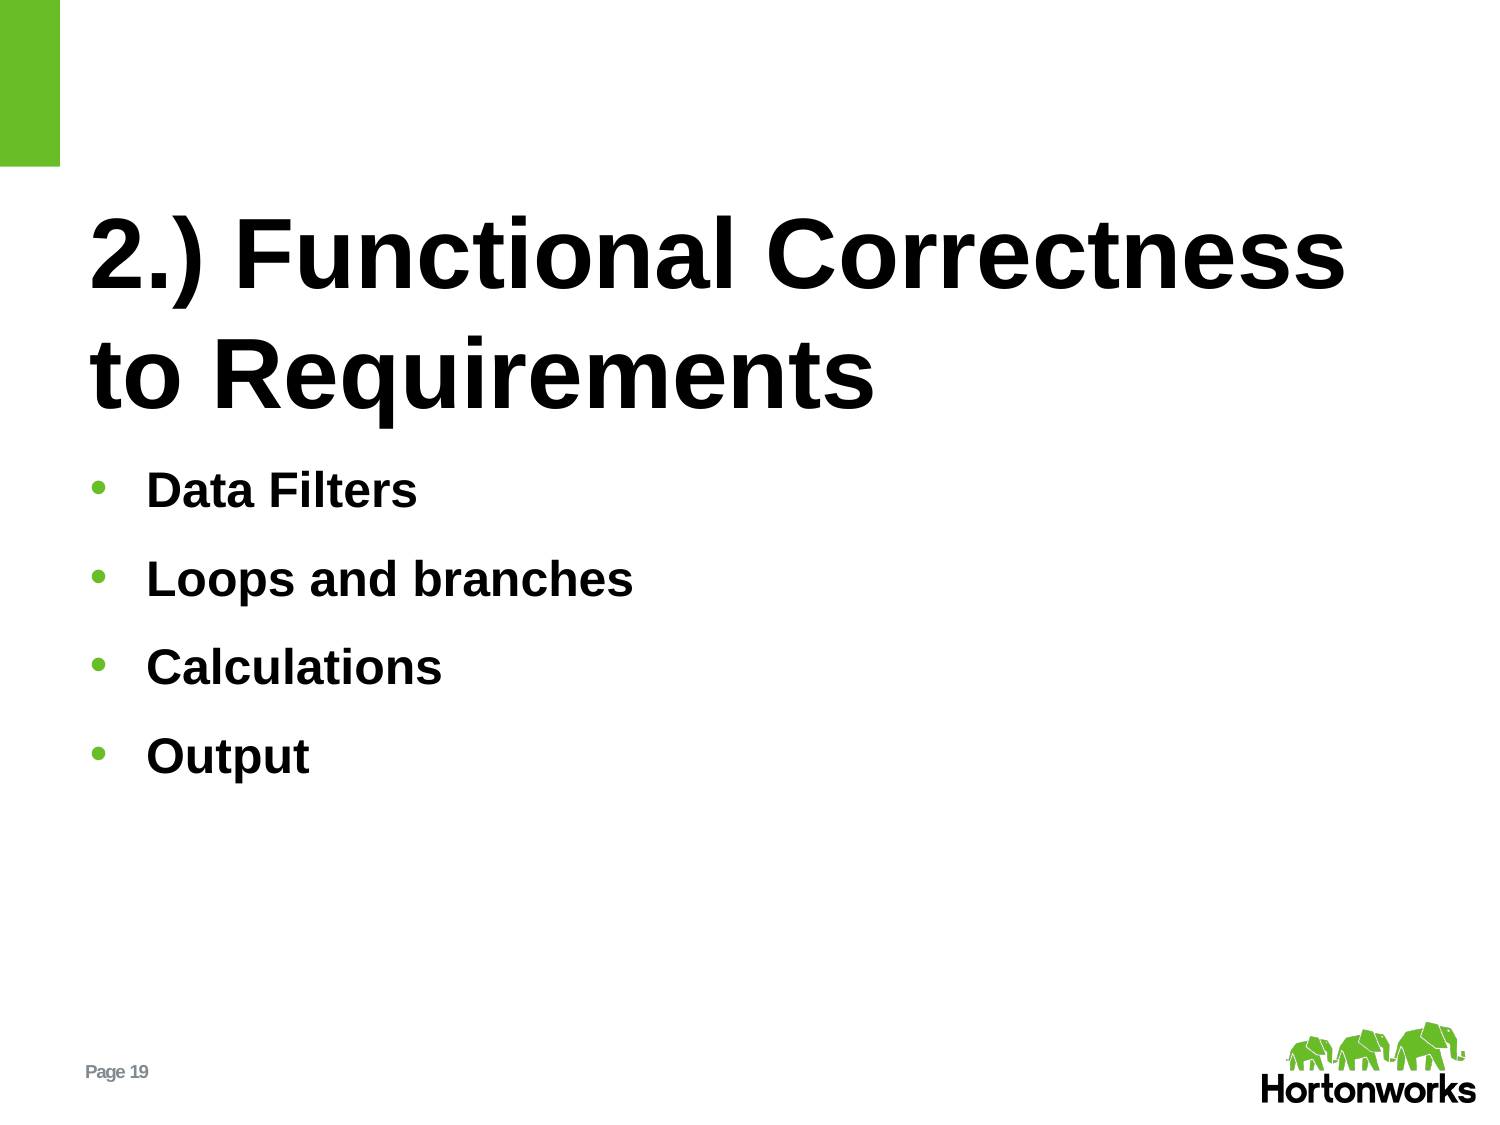

2.) Functional Correctness to Requirements
Data Filters
Loops and branches
Calculations
Output